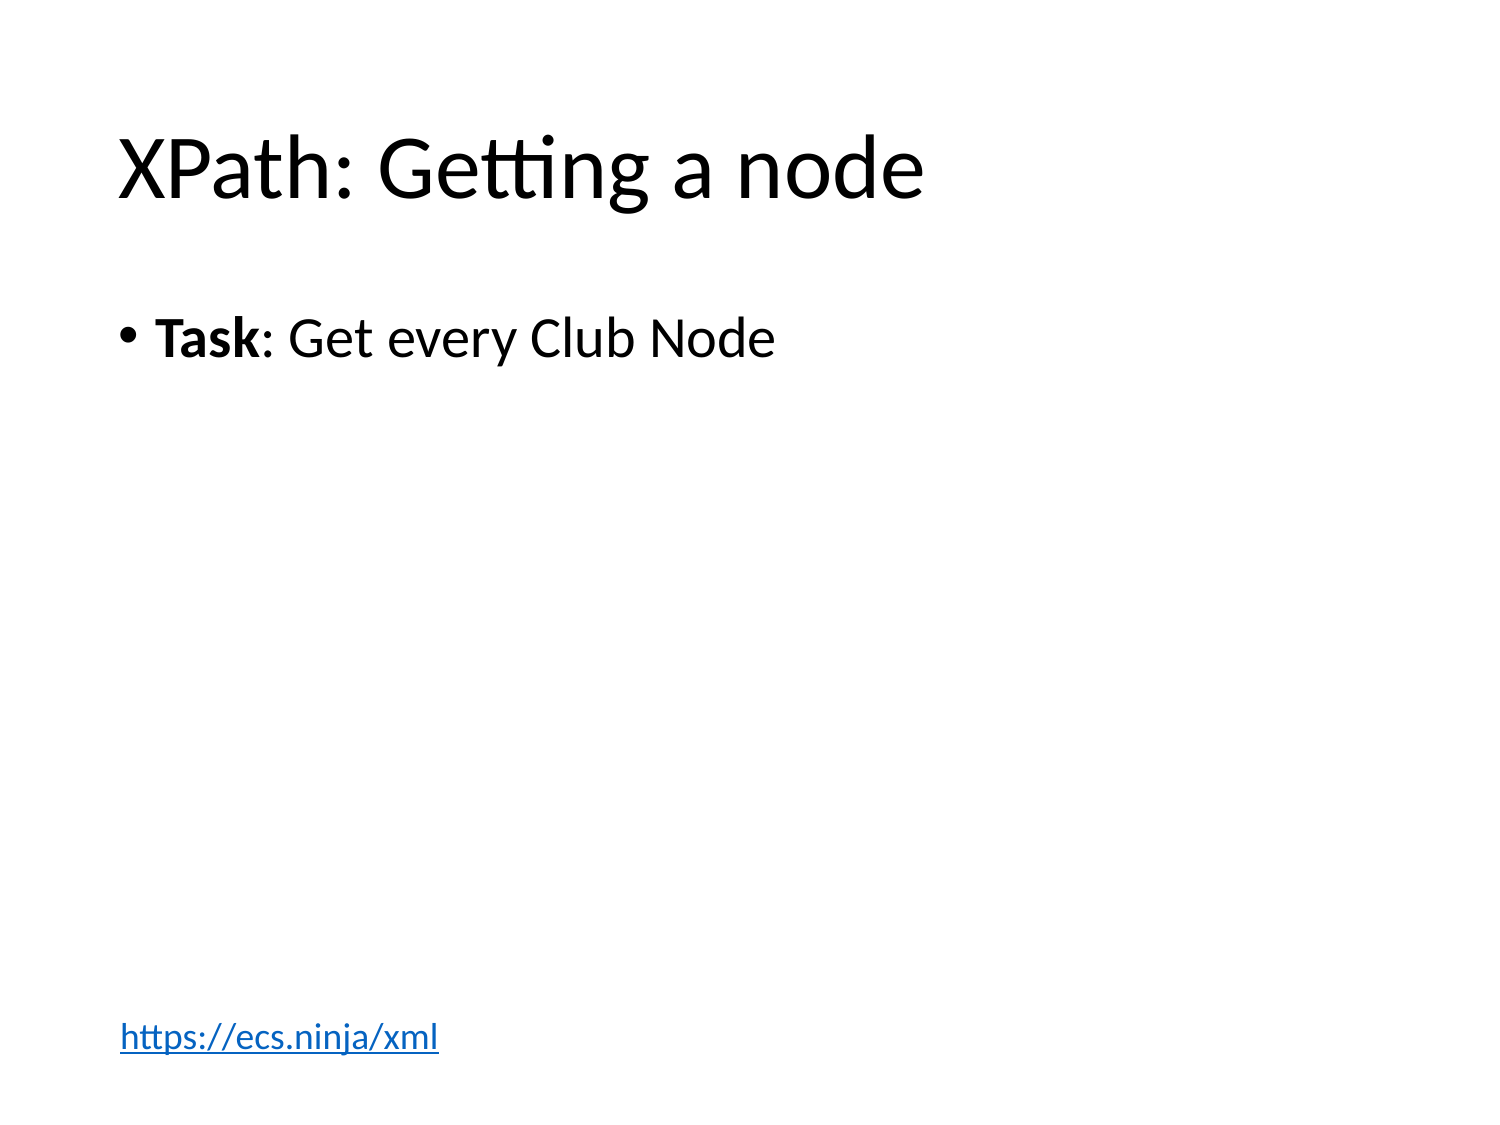

# XPath: Getting a node
Task: Get every Club Node
https://ecs.ninja/xml